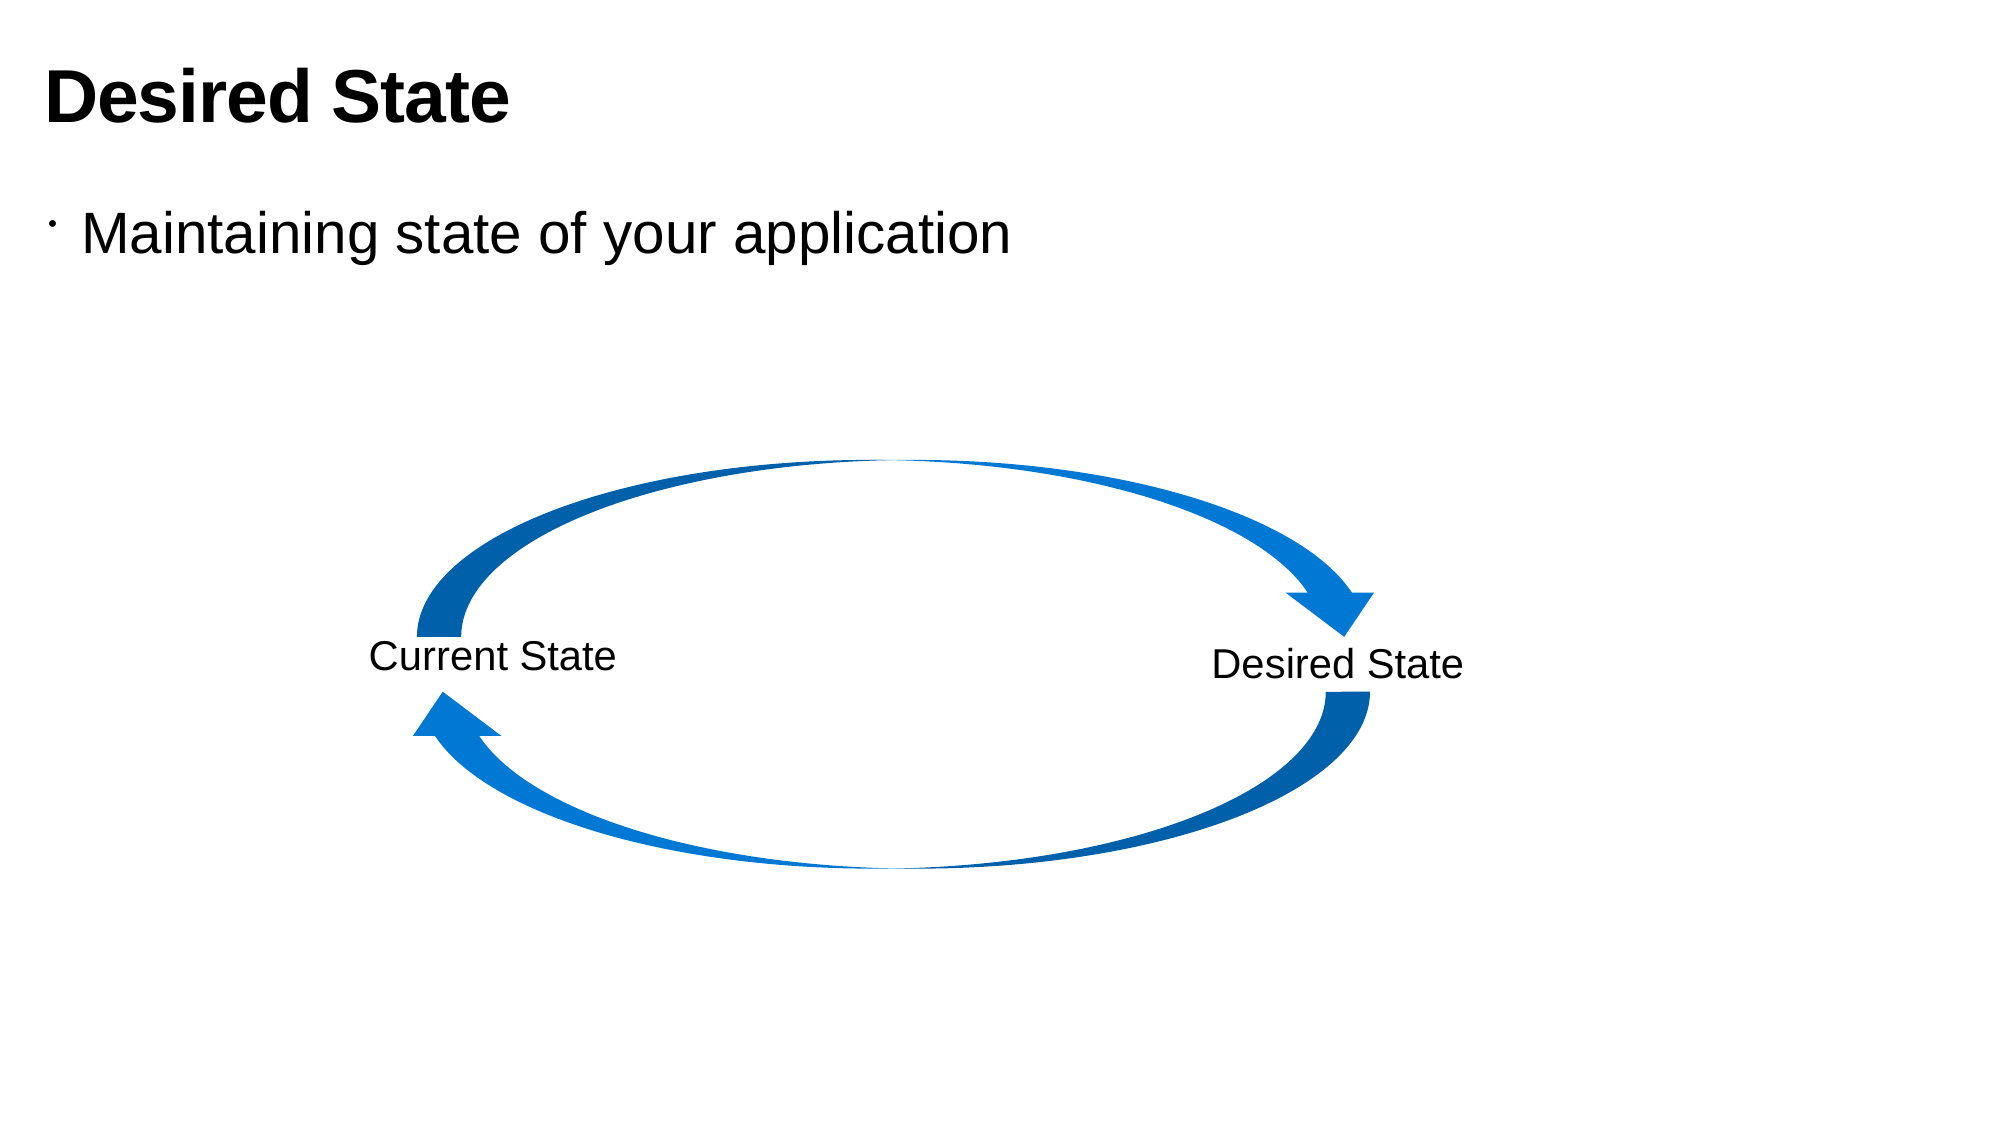

# Desired State
Maintaining state of your application

Current State
Desired State